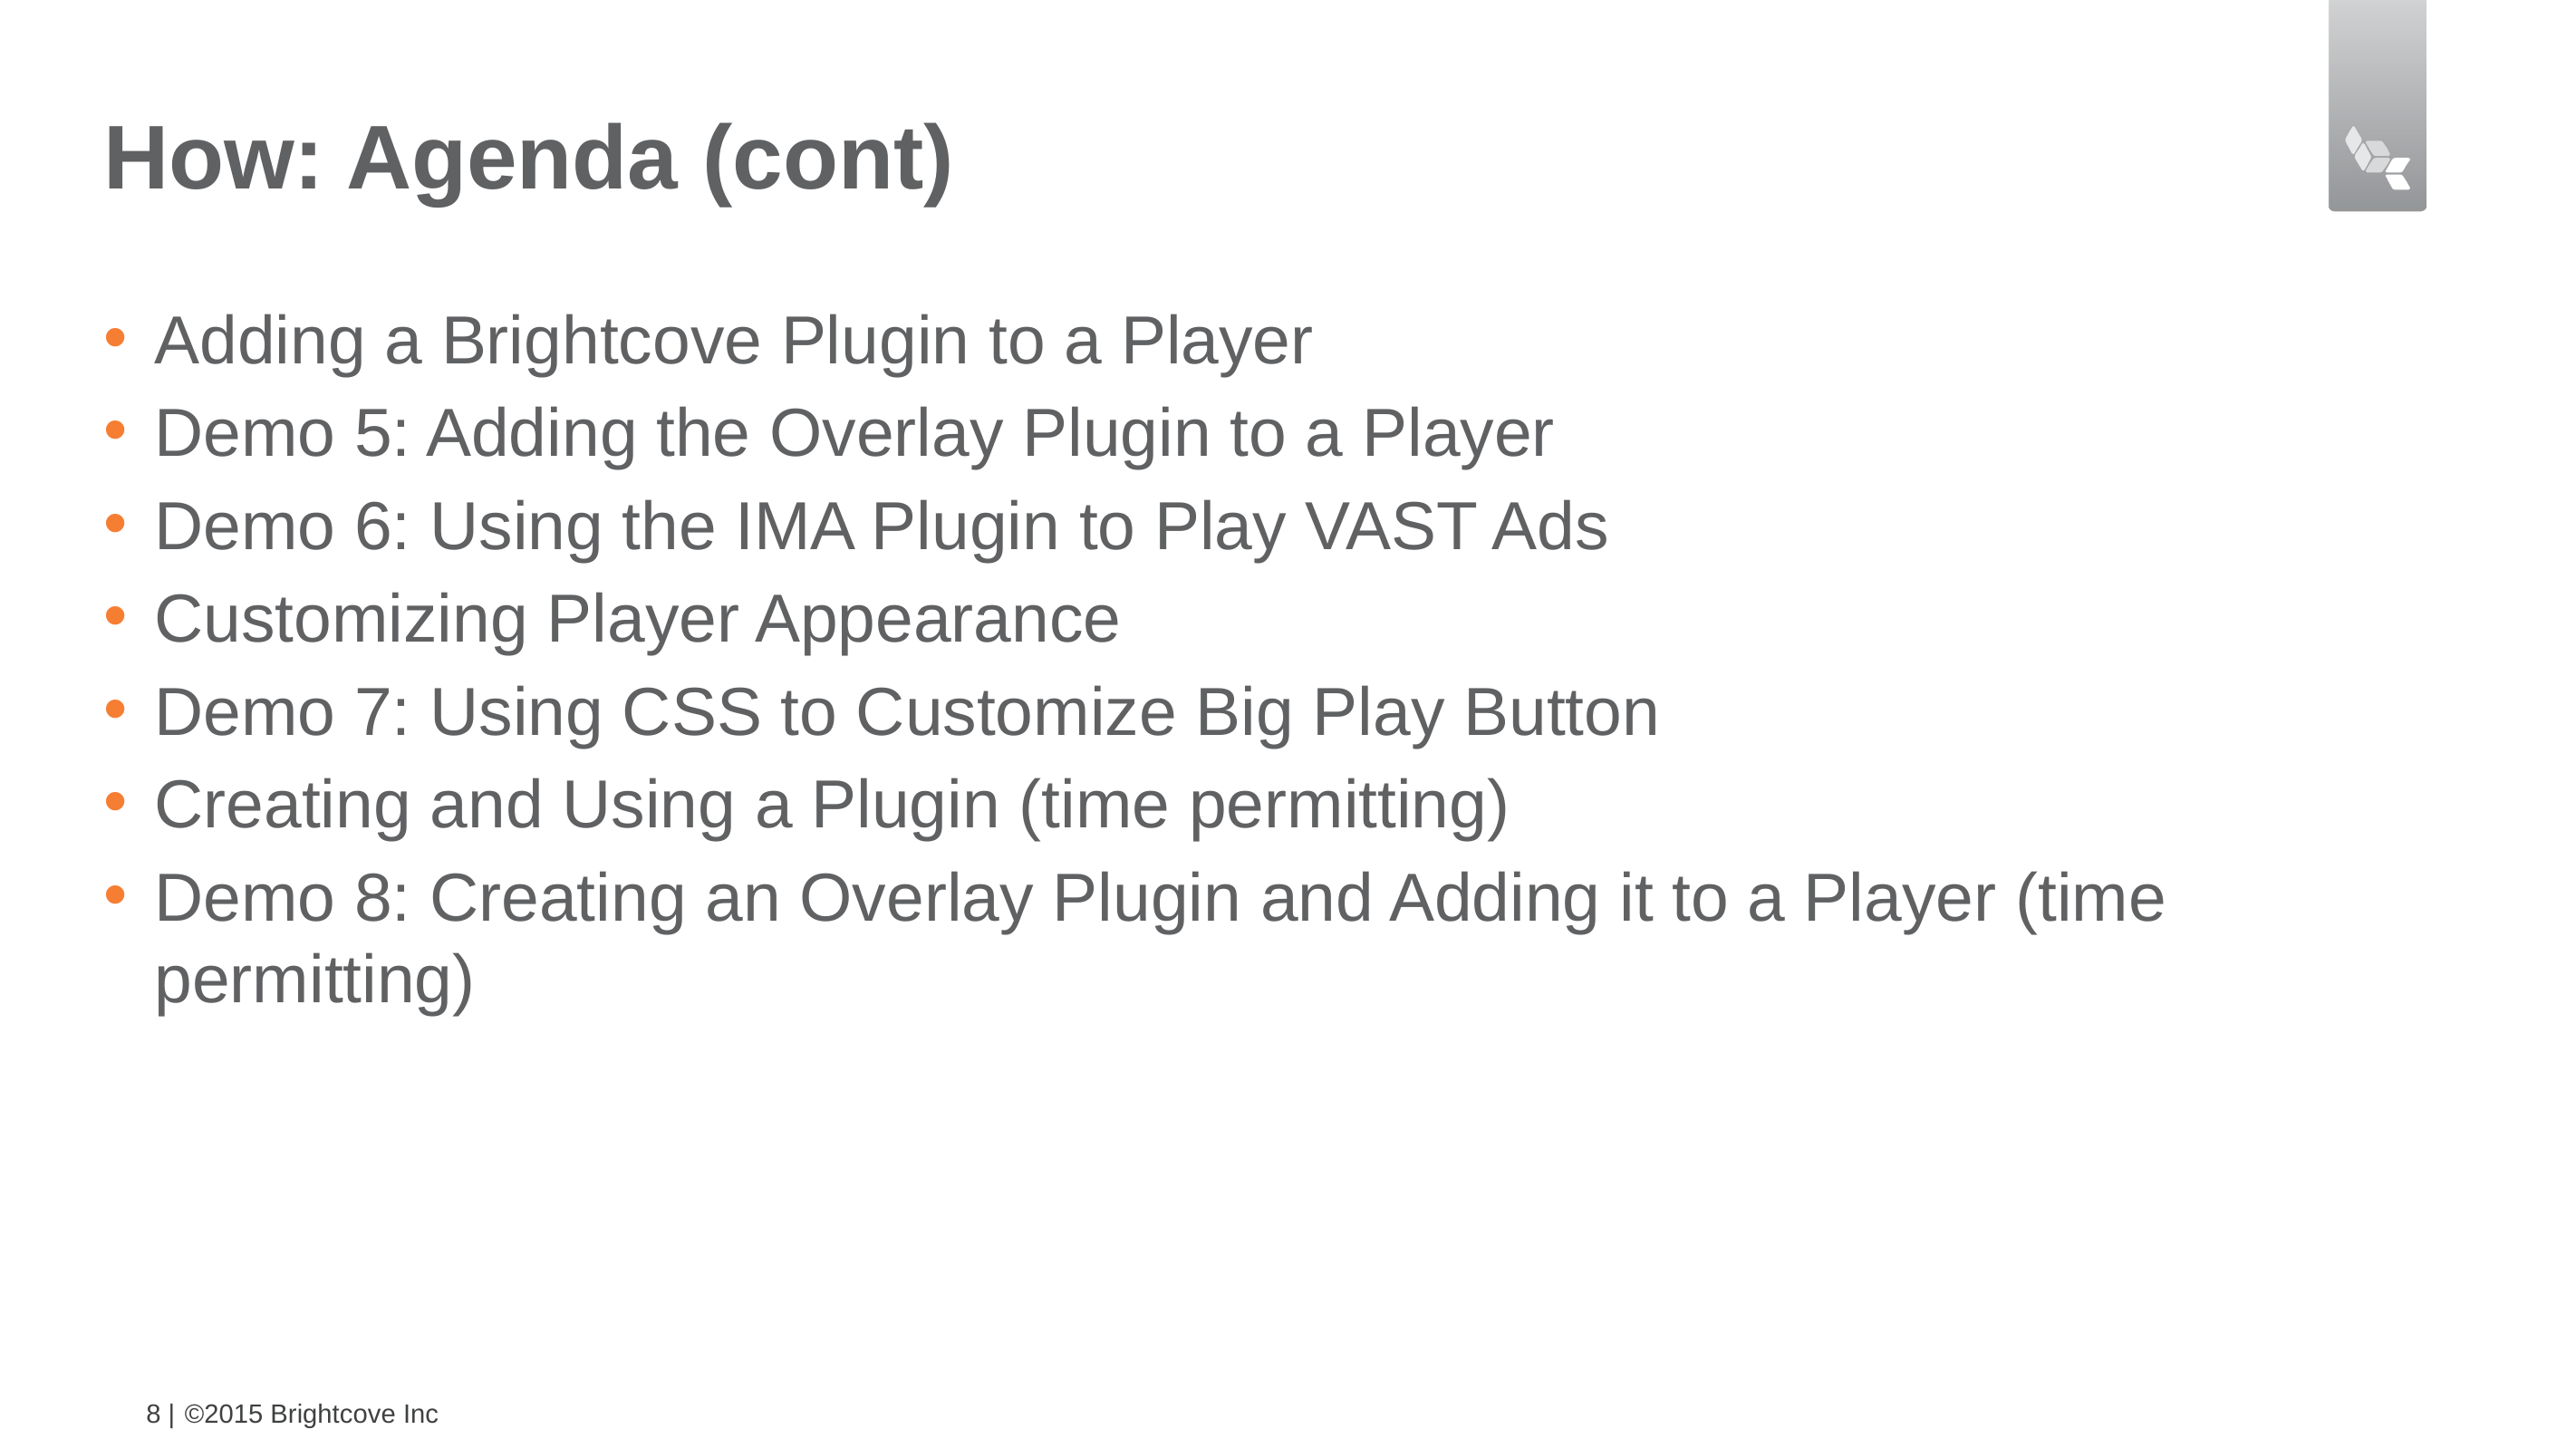

# How: Agenda (cont)
Adding a Brightcove Plugin to a Player
Demo 5: Adding the Overlay Plugin to a Player
Demo 6: Using the IMA Plugin to Play VAST Ads
Customizing Player Appearance
Demo 7: Using CSS to Customize Big Play Button
Creating and Using a Plugin (time permitting)
Demo 8: Creating an Overlay Plugin and Adding it to a Player (time permitting)
8 |
©2015 Brightcove Inc